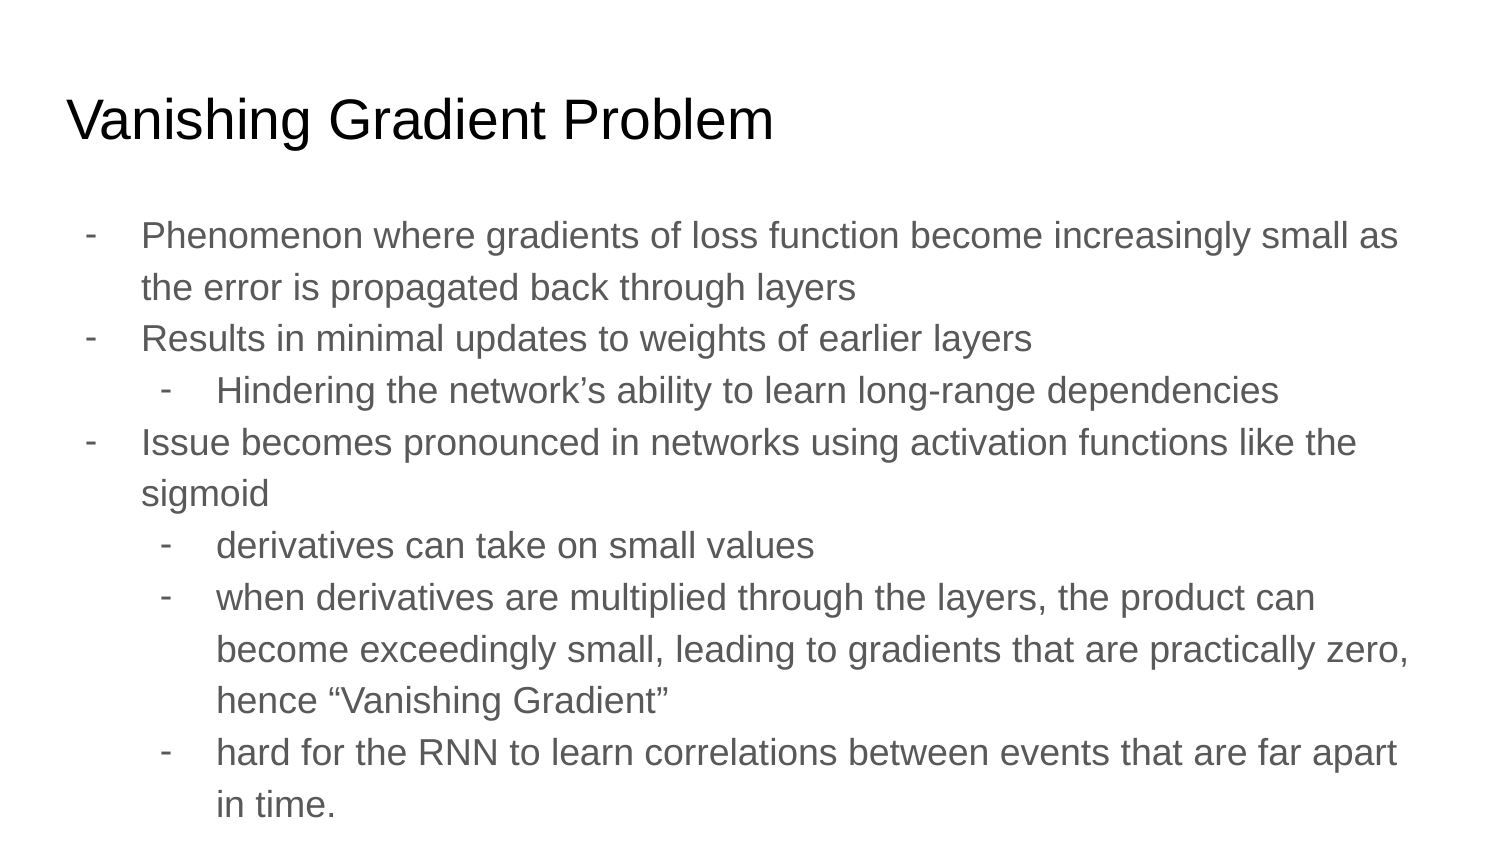

# Vanishing Gradient Problem
Phenomenon where gradients of loss function become increasingly small as the error is propagated back through layers
Results in minimal updates to weights of earlier layers
Hindering the network’s ability to learn long-range dependencies
Issue becomes pronounced in networks using activation functions like the sigmoid
derivatives can take on small values
when derivatives are multiplied through the layers, the product can become exceedingly small, leading to gradients that are practically zero, hence “Vanishing Gradient”
hard for the RNN to learn correlations between events that are far apart in time.